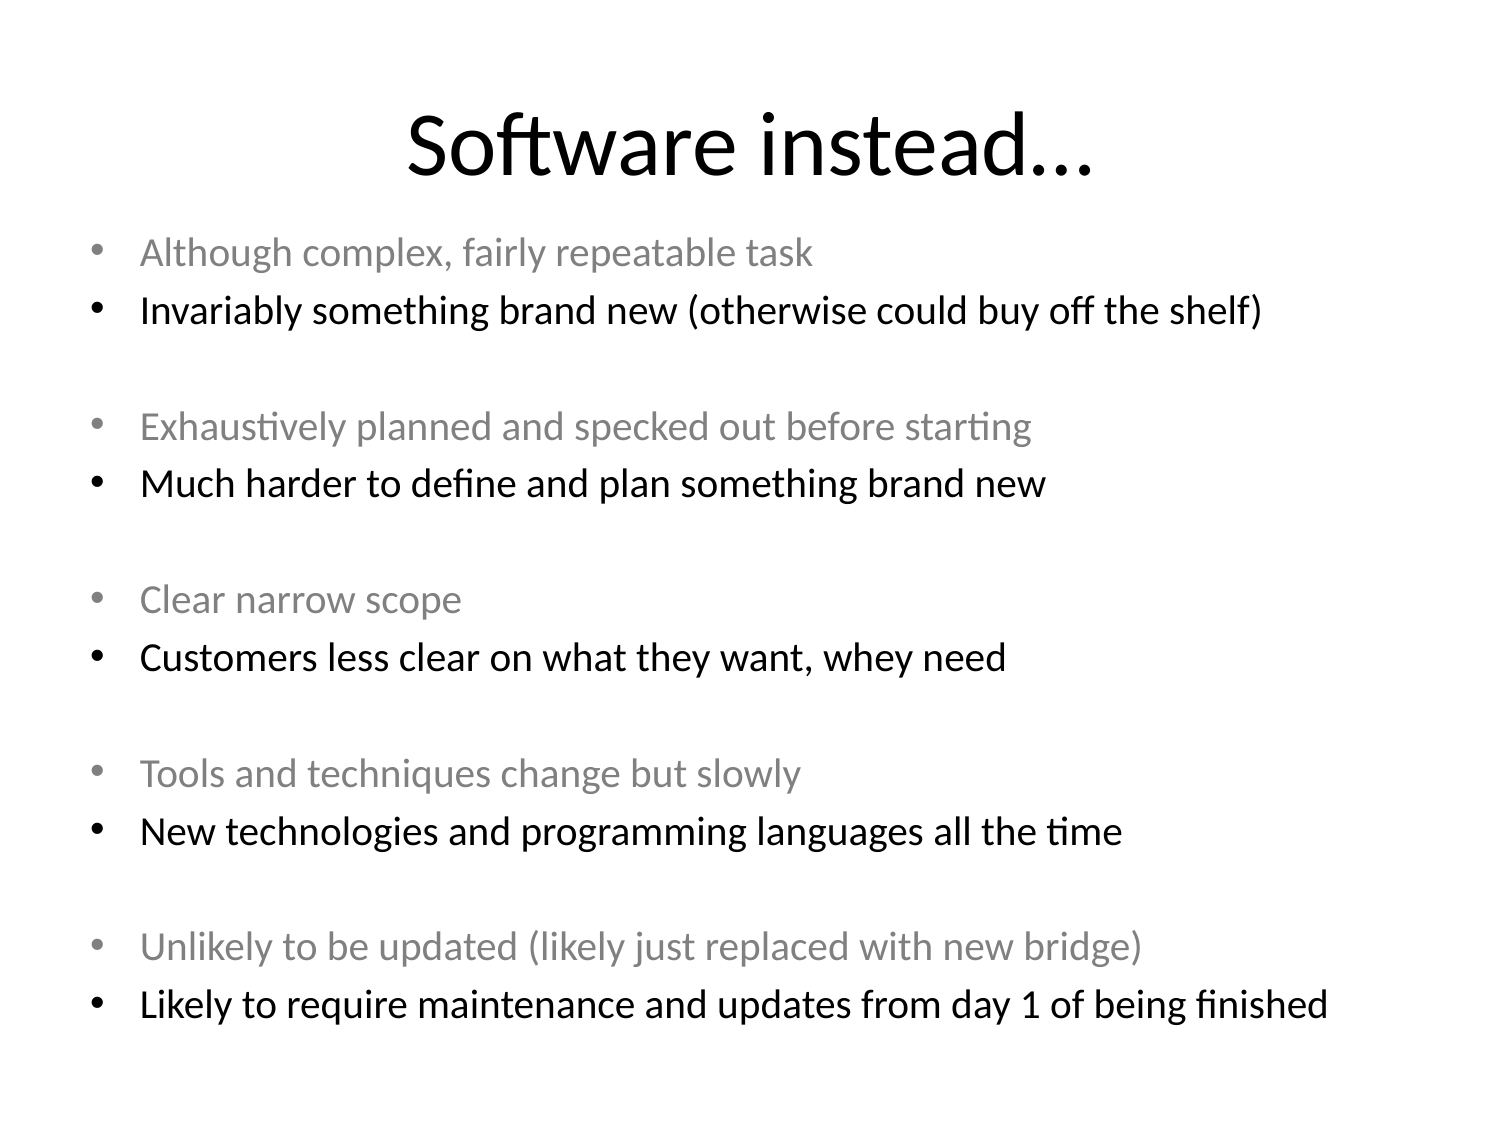

# Software instead…
Although complex, fairly repeatable task
Invariably something brand new (otherwise could buy off the shelf)

Exhaustively planned and specked out before starting
Much harder to define and plan something brand new

Clear narrow scope
Customers less clear on what they want, whey need

Tools and techniques change but slowly
New technologies and programming languages all the time

Unlikely to be updated (likely just replaced with new bridge)
Likely to require maintenance and updates from day 1 of being finished